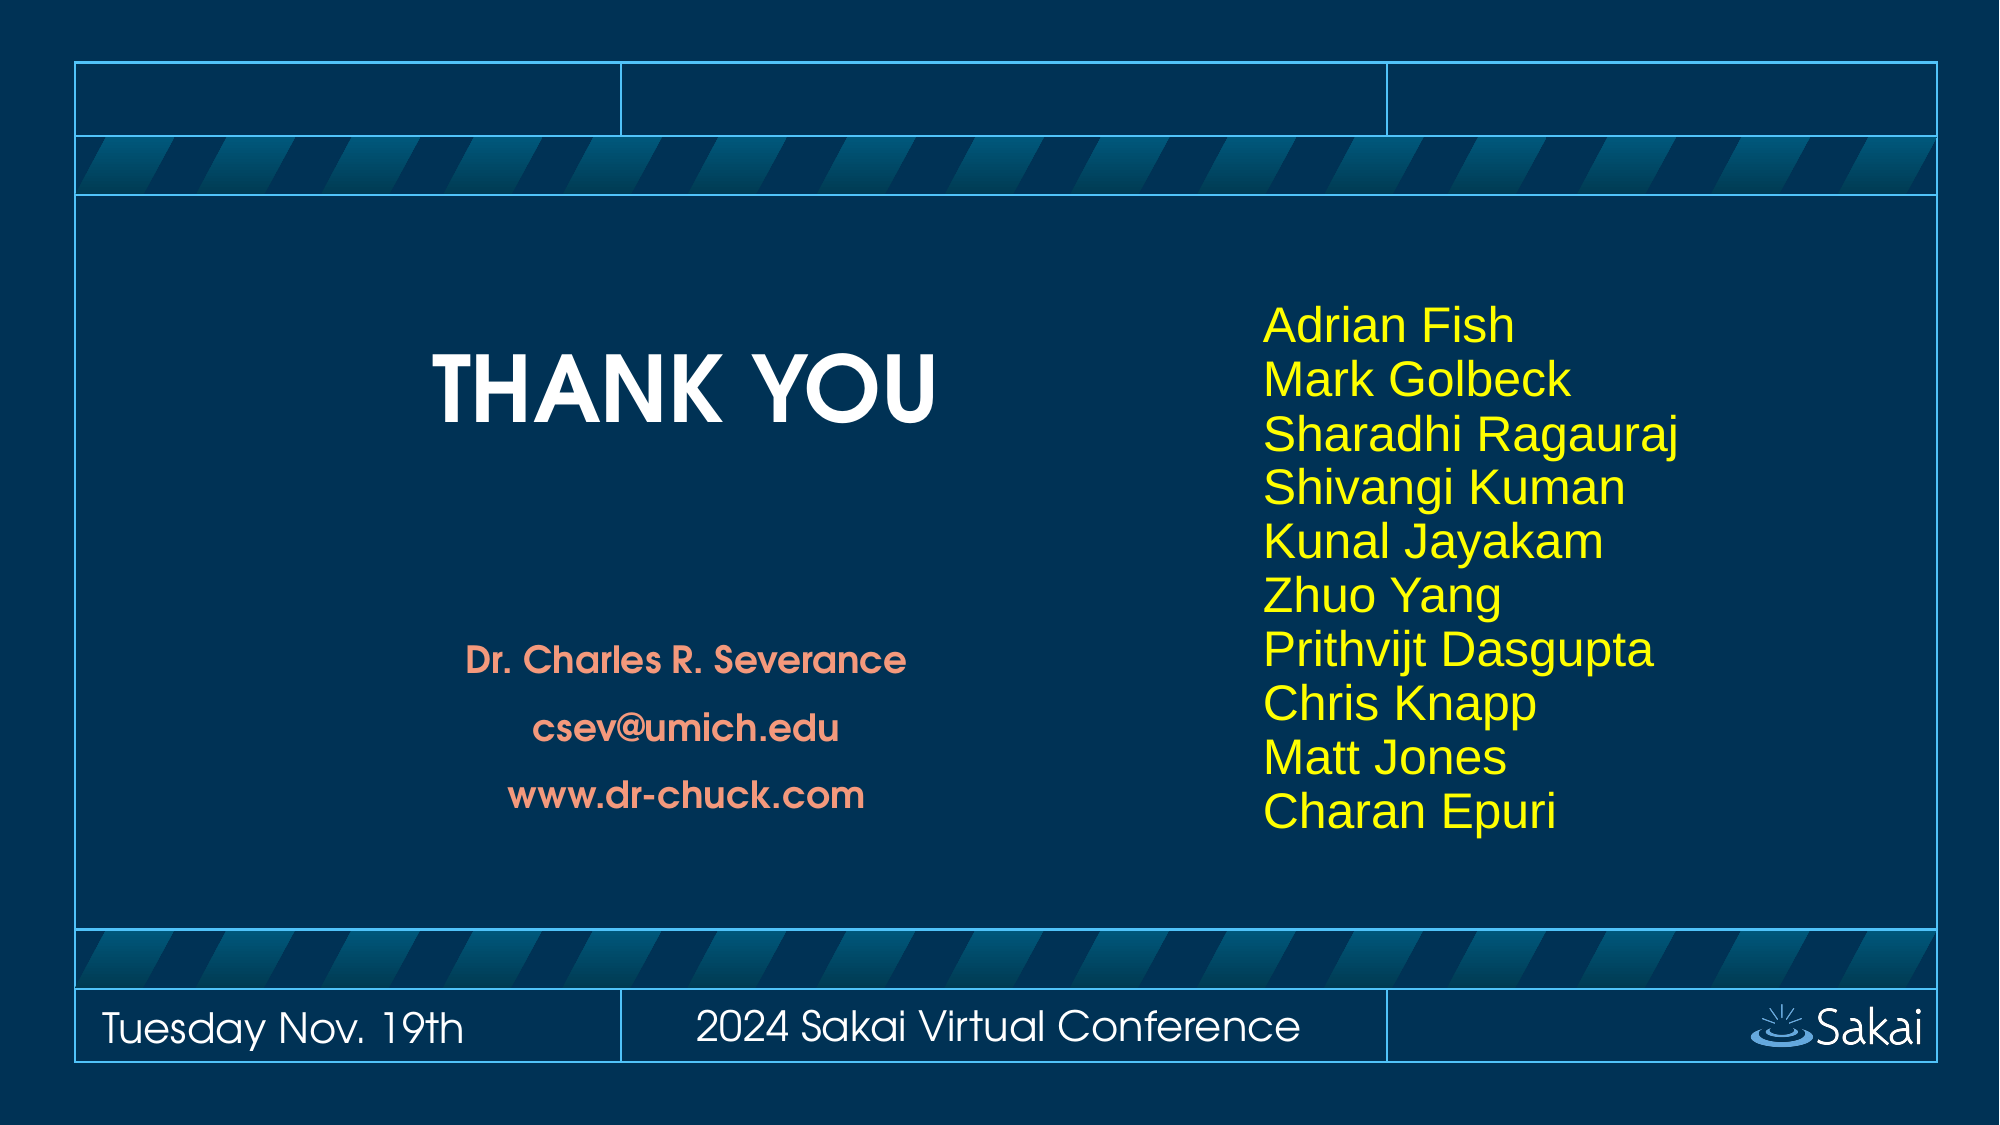

# THANK YOU
Adrian Fish
Mark Golbeck
Sharadhi Ragauraj
Shivangi Kuman
Kunal Jayakam
Zhuo Yang
Prithvijt Dasgupta
Chris Knapp
Matt Jones
Charan Epuri

Dr. Charles R. Severance
csev@umich.edu
www.dr-chuck.com

2024 Sakai Virtual Conference
Tuesday Nov. 19th